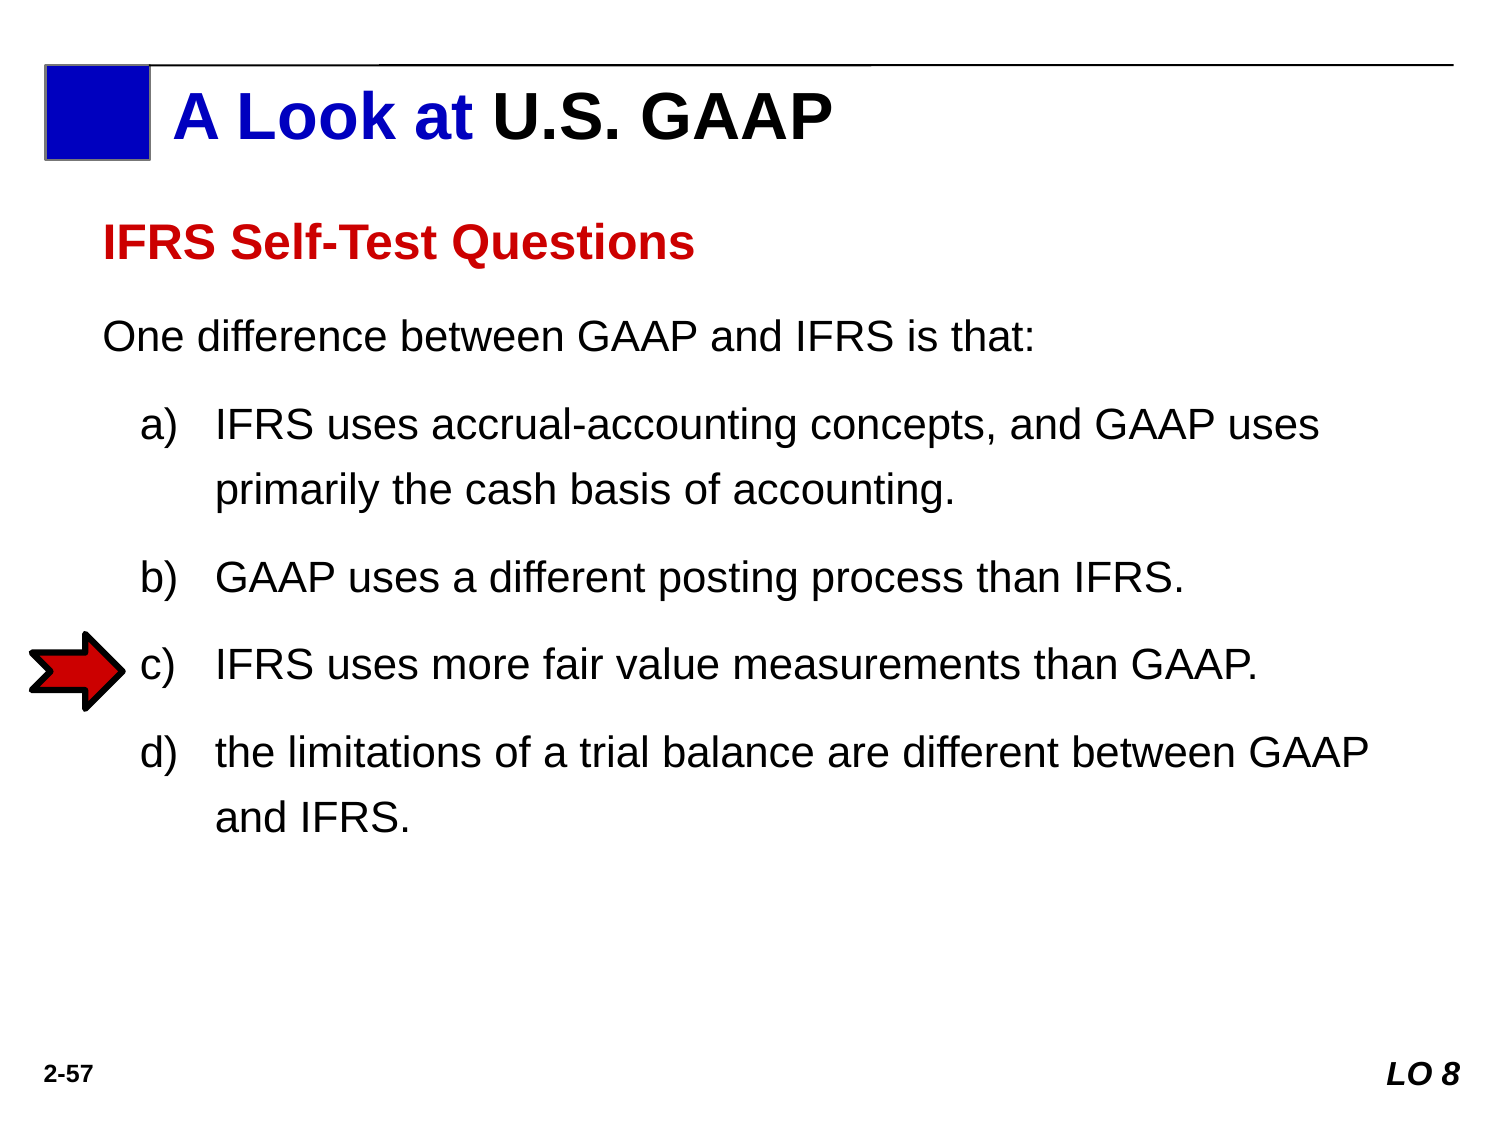

A Look at U.S. GAAP
A Look at IFRS
IFRS Self-Test Questions
One difference between GAAP and IFRS is that:
IFRS uses accrual-accounting concepts, and GAAP uses primarily the cash basis of accounting.
GAAP uses a different posting process than IFRS.
IFRS uses more fair value measurements than GAAP.
the limitations of a trial balance are different between GAAP and IFRS.

LO 8